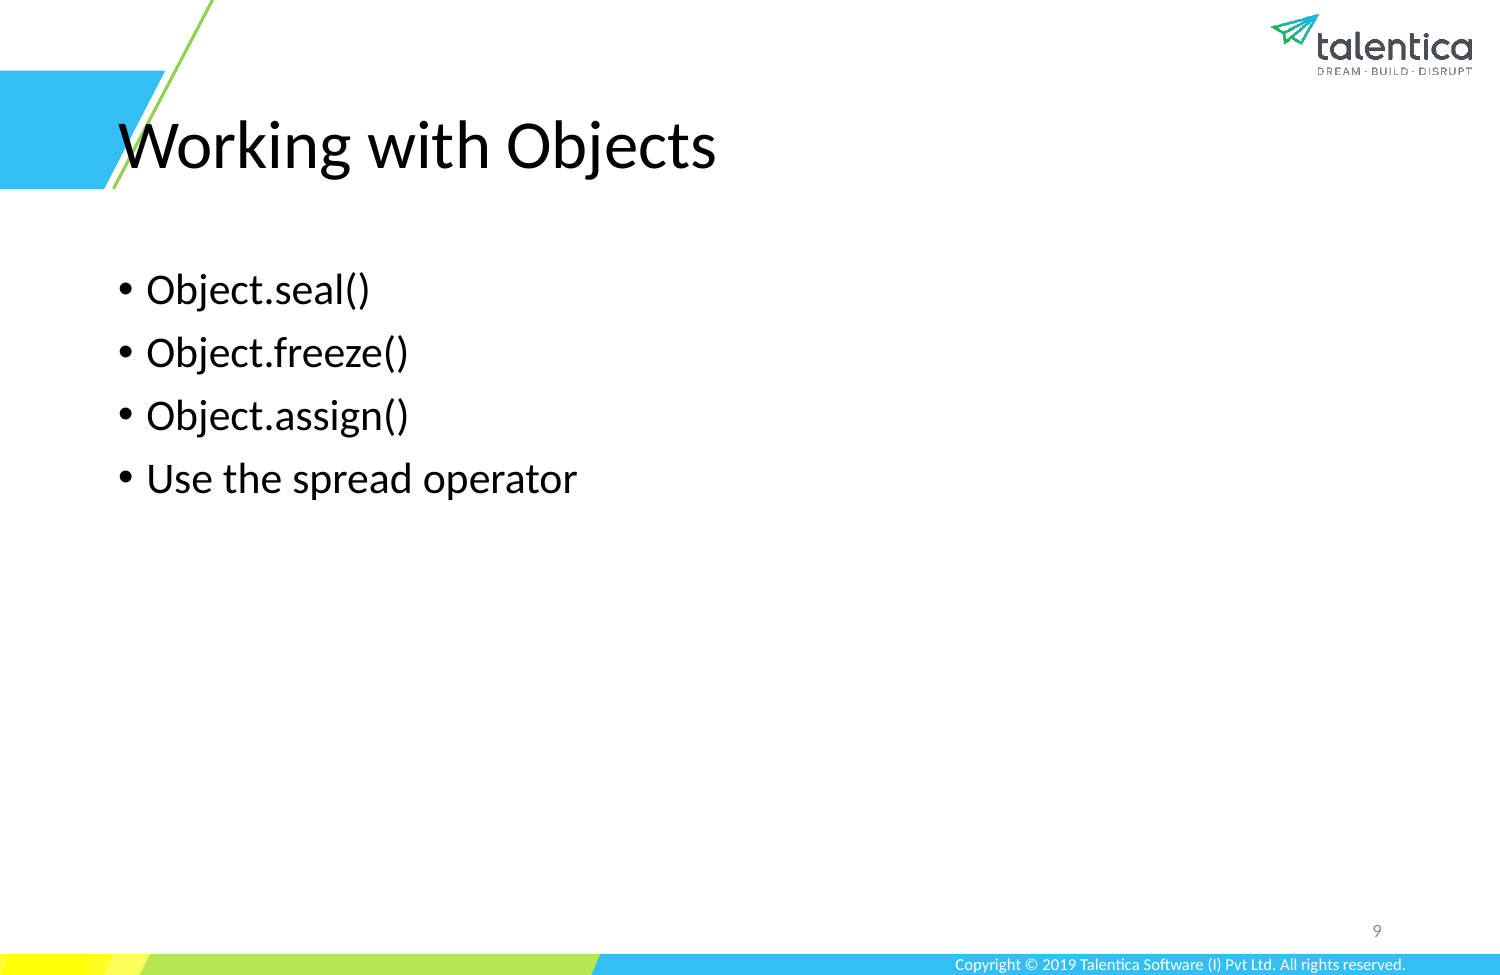

# Working with Objects
Object.seal()
Object.freeze()
Object.assign()
Use the spread operator
9